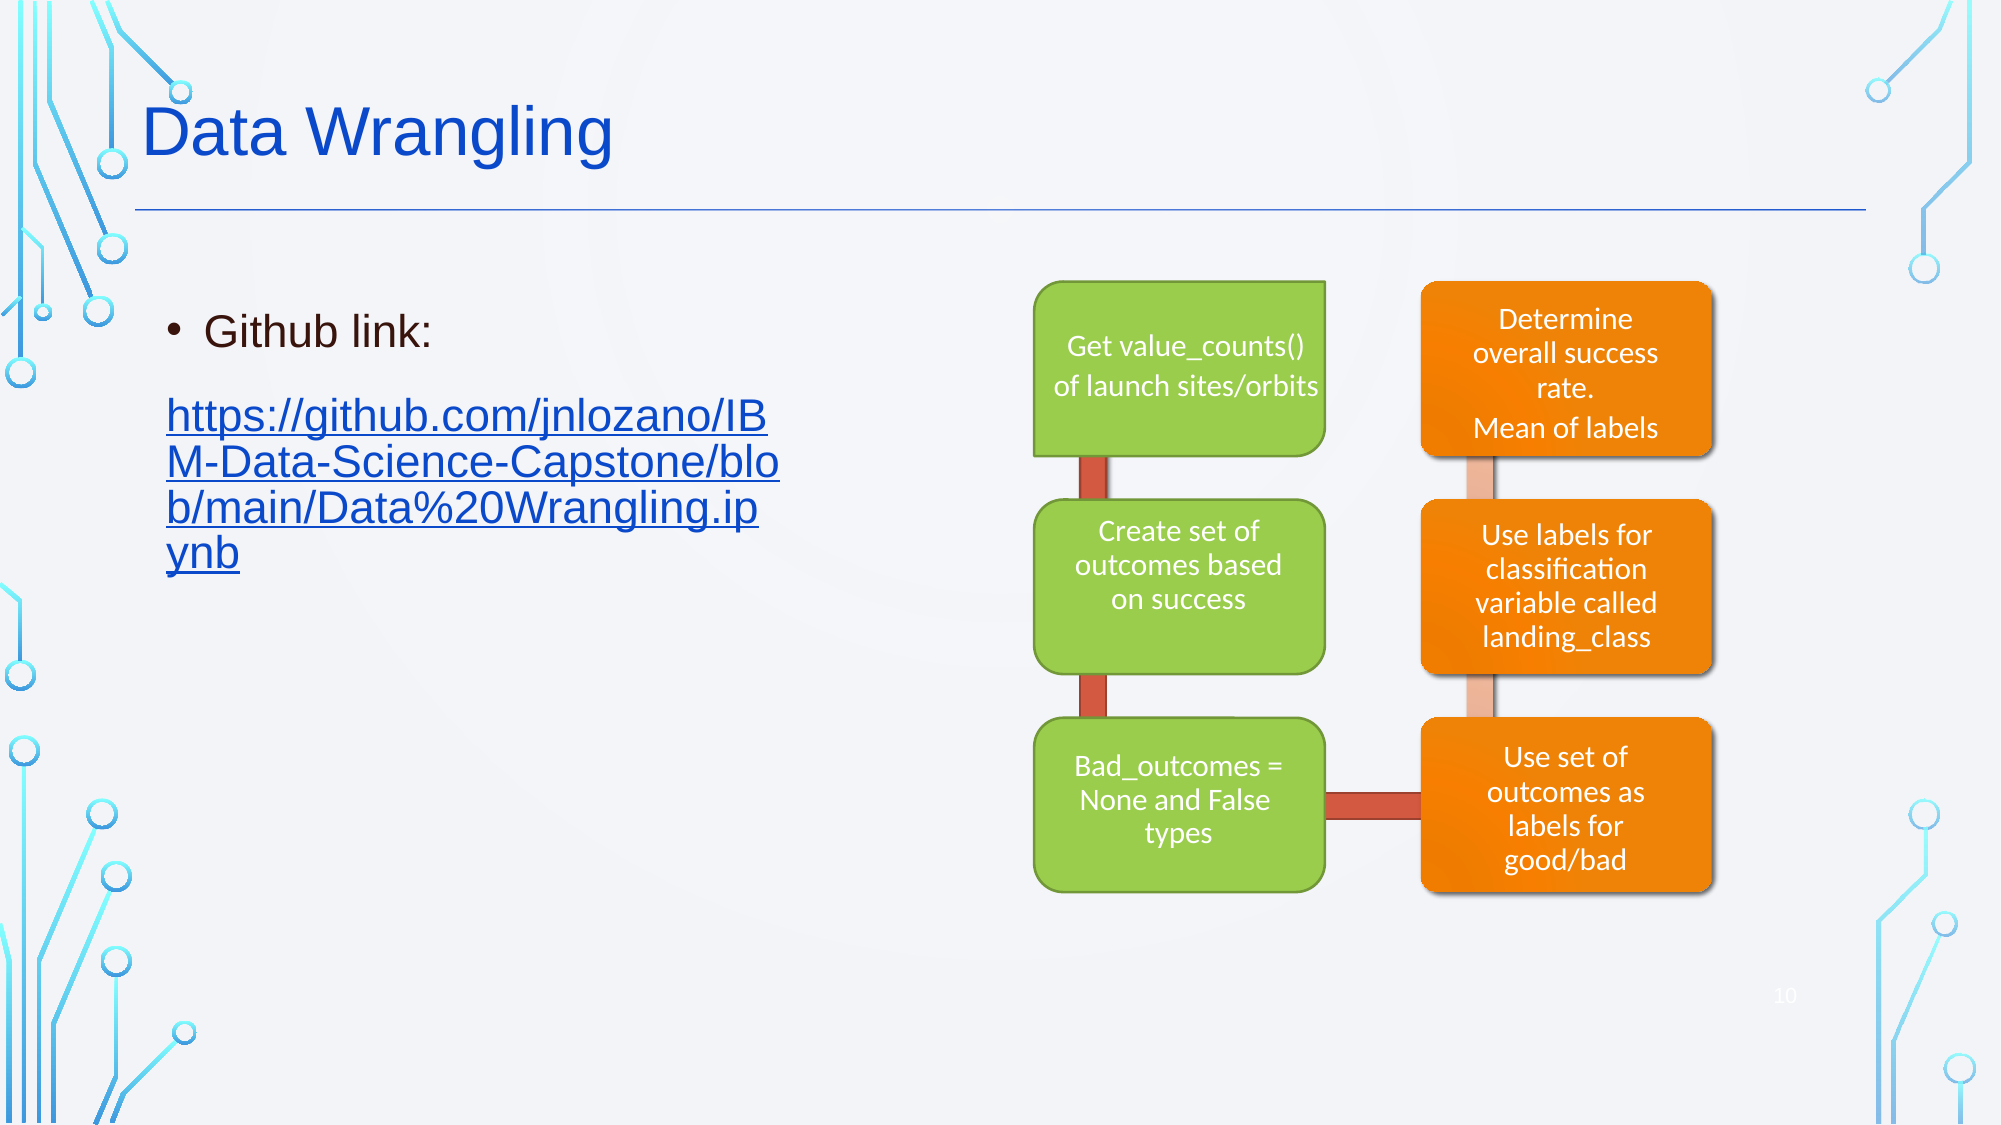

Data Wrangling

Github link:
https://github.com/jnlozano/IBM-Data-Science-Capstone/blob/main/Data%20Wrangling.ipynb

Determine overall success rate.
Mean of labels

Get value_counts()
of launch sites/orbits

Create set of outcomes based on success
Use labels for classification variable called landing_class

Use set of outcomes as labels for good/bad
Bad_outcomes = None and False  types
10